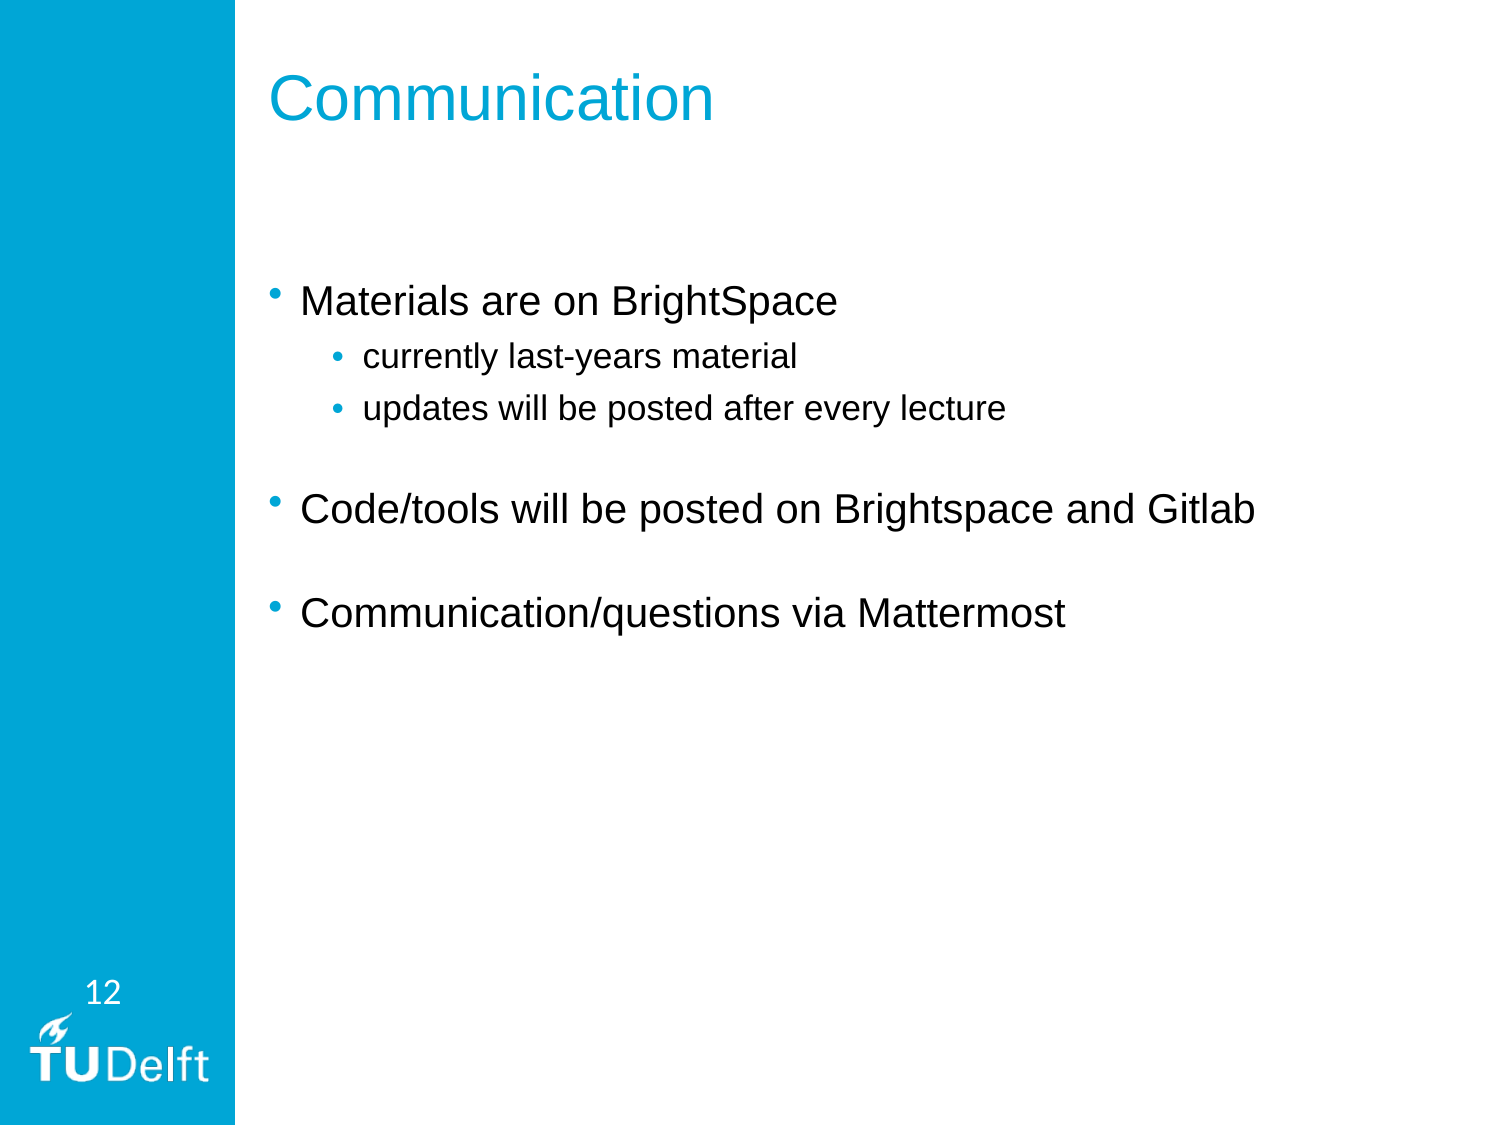

# Communication
Materials are on BrightSpace
currently last-years material
updates will be posted after every lecture

Code/tools will be posted on Brightspace and Gitlab

Communication/questions via Mattermost